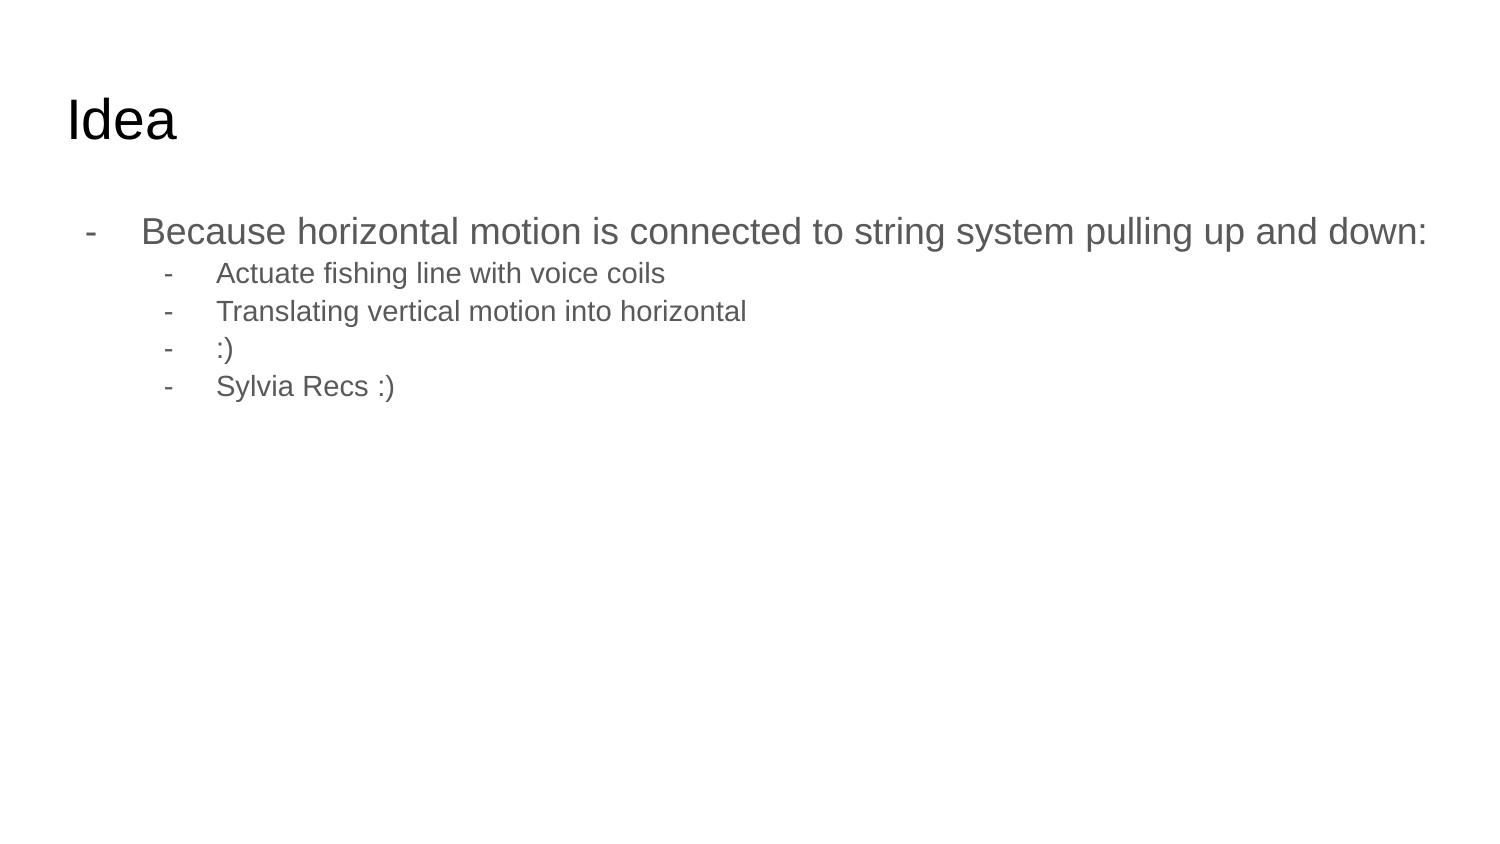

# Idea

Because horizontal motion is connected to string system pulling up and down:
Actuate fishing line with voice coils
Translating vertical motion into horizontal
:)
Sylvia Recs :)